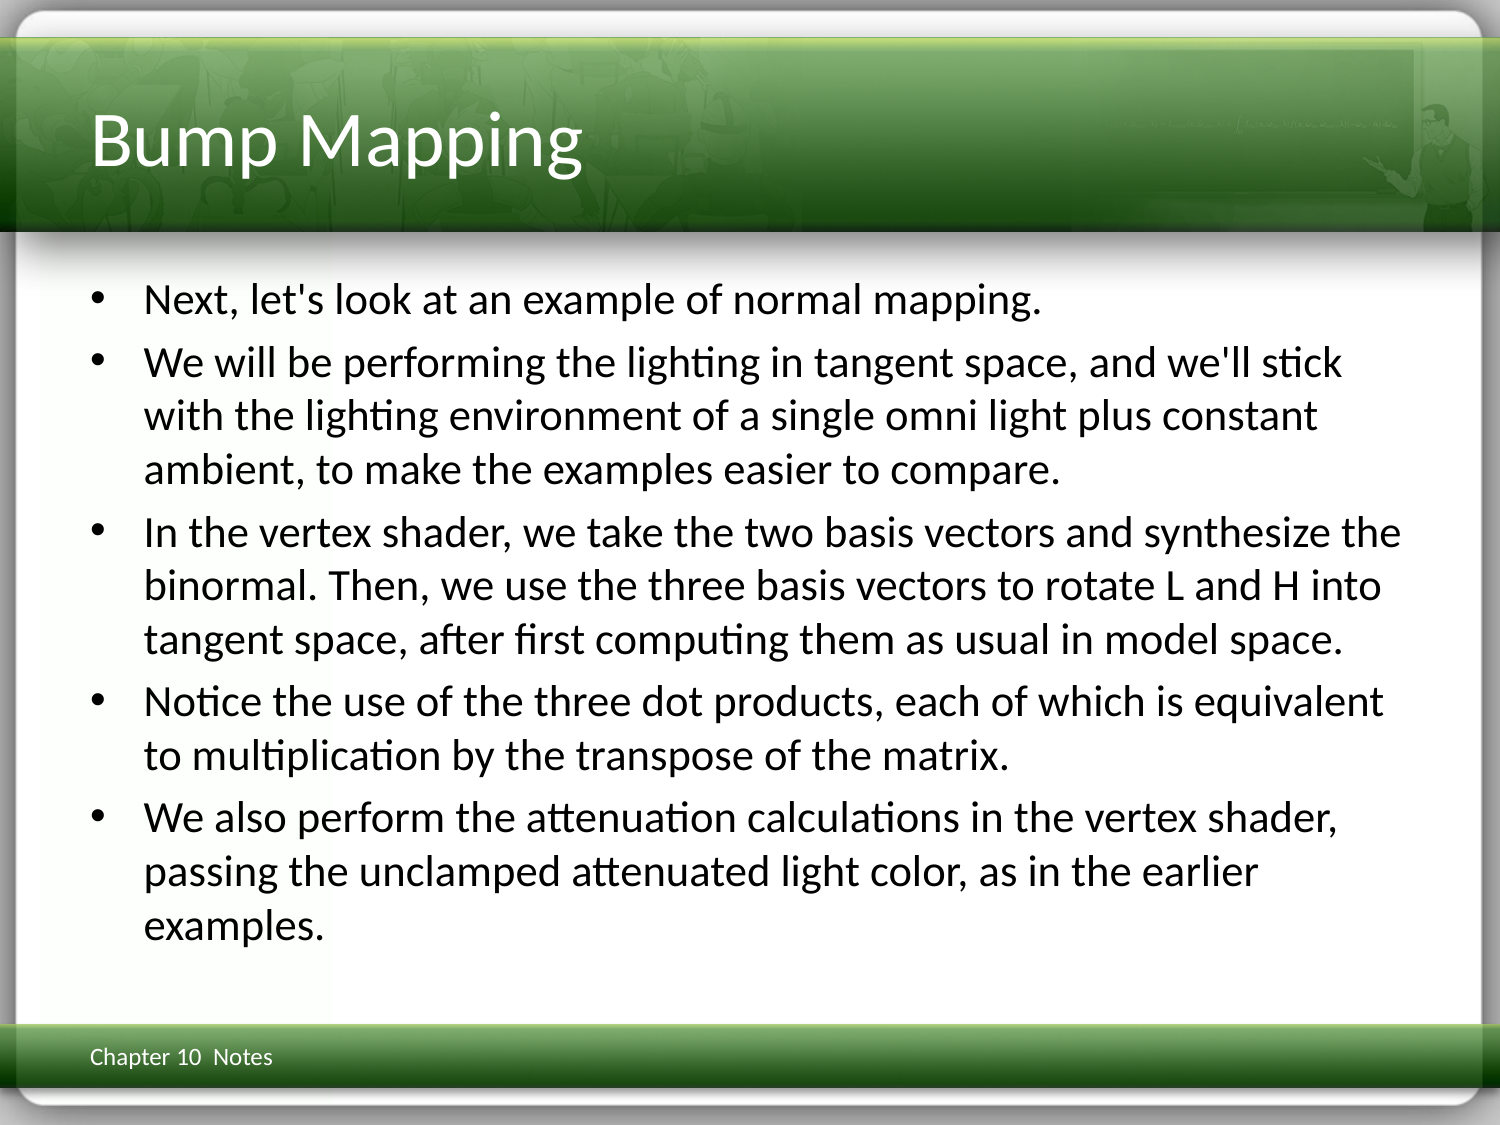

# Bump Mapping
Next, let's look at an example of normal mapping.
We will be performing the lighting in tangent space, and we'll stick with the lighting environment of a single omni light plus constant ambient, to make the examples easier to compare.
In the vertex shader, we take the two basis vectors and synthesize the binormal. Then, we use the three basis vectors to rotate L and H into tangent space, after first computing them as usual in model space.
Notice the use of the three dot products, each of which is equivalent to multiplication by the transpose of the matrix.
We also perform the attenuation calculations in the vertex shader, passing the unclamped attenuated light color, as in the earlier examples.
Chapter 10  Notes
3D Math Primer for Graphics & Game Dev
357